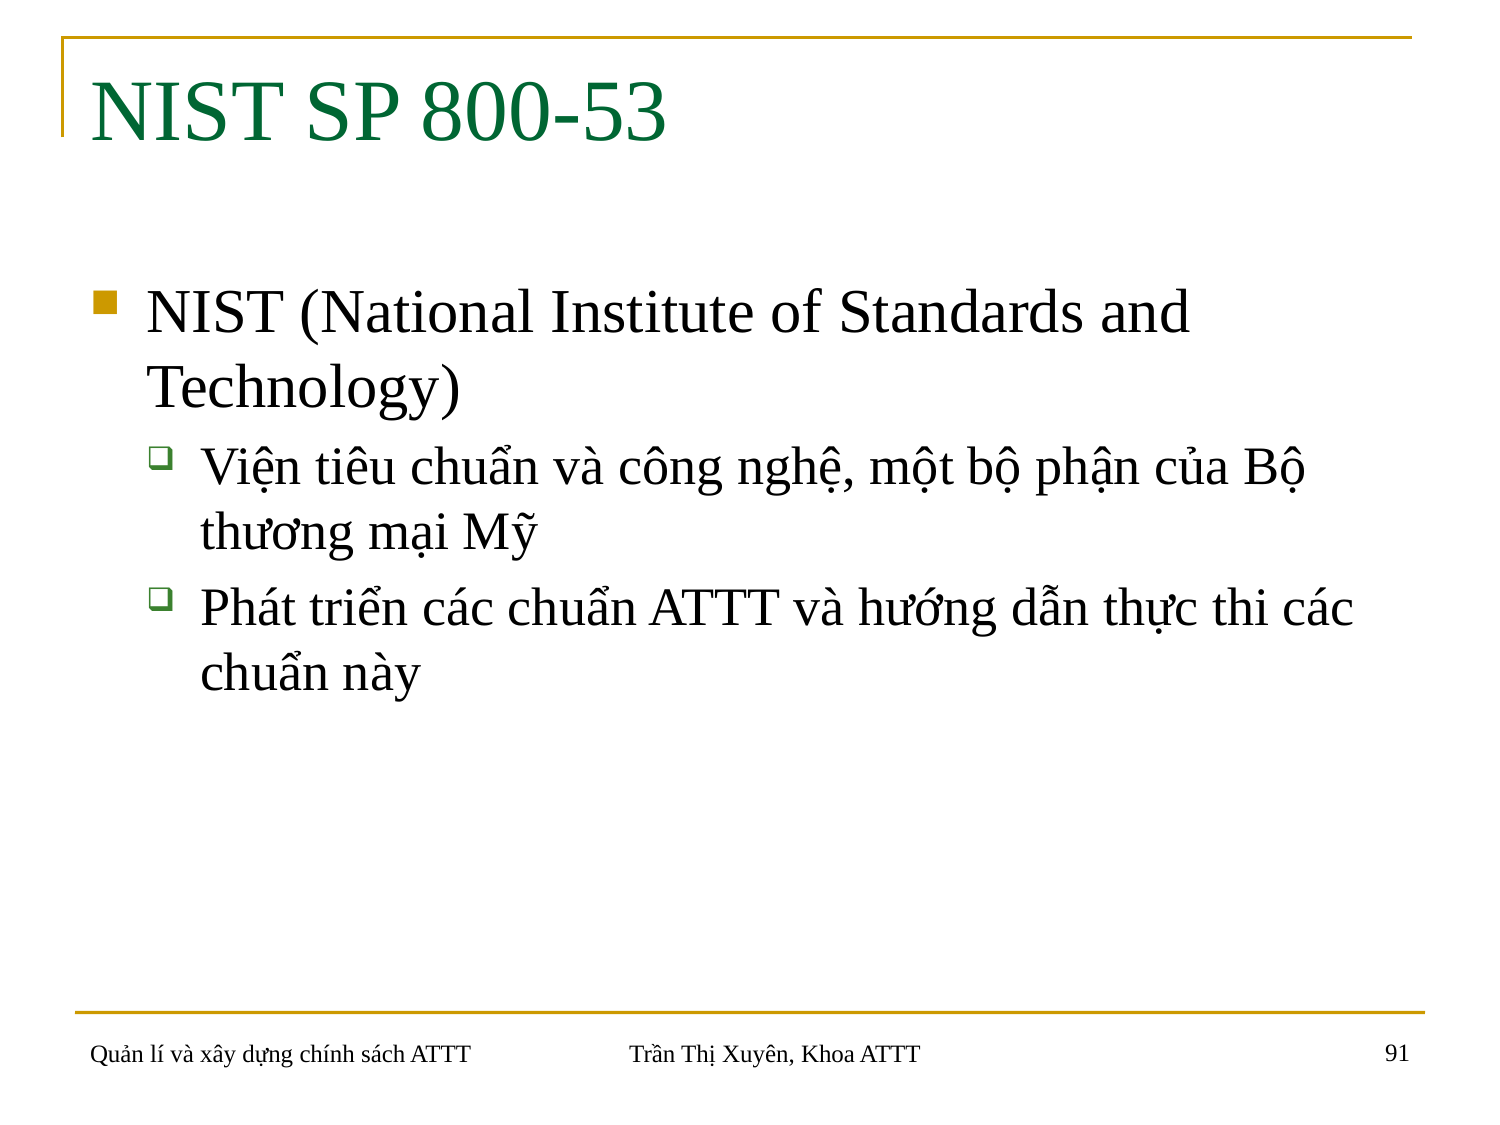

# NIST SP 800-53
NIST (National Institute of Standards and Technology)
Viện tiêu chuẩn và công nghệ, một bộ phận của Bộ thương mại Mỹ
Phát triển các chuẩn ATTT và hướng dẫn thực thi các chuẩn này
91
Quản lí và xây dựng chính sách ATTT
Trần Thị Xuyên, Khoa ATTT